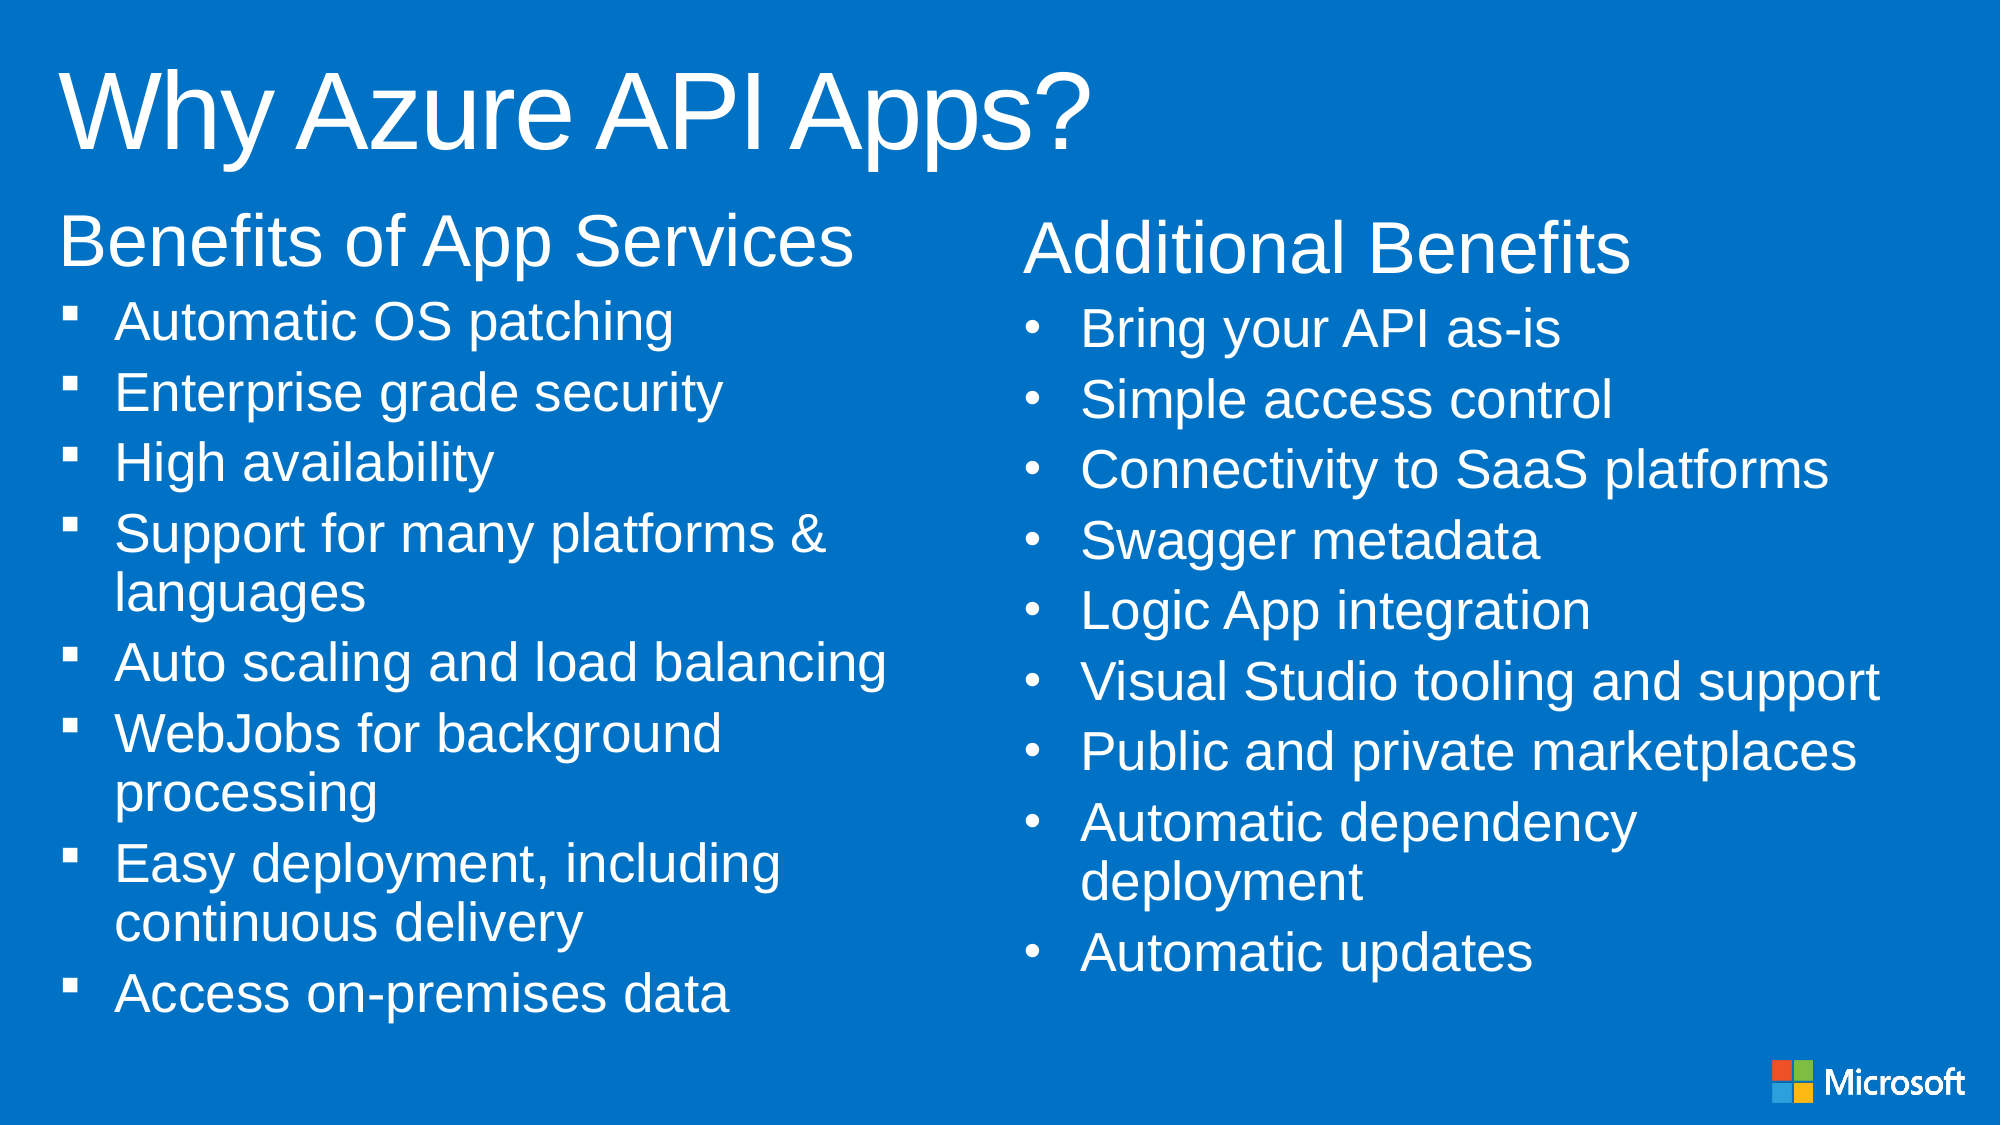

# Why Azure API Apps?
Additional Benefits
Bring your API as-is
Simple access control
Connectivity to SaaS platforms
Swagger metadata
Logic App integration
Visual Studio tooling and support
Public and private marketplaces
Automatic dependency deployment
Automatic updates
Benefits of App Services
Automatic OS patching
Enterprise grade security
High availability
Support for many platforms & languages
Auto scaling and load balancing
WebJobs for background processing
Easy deployment, including continuous delivery
Access on-premises data